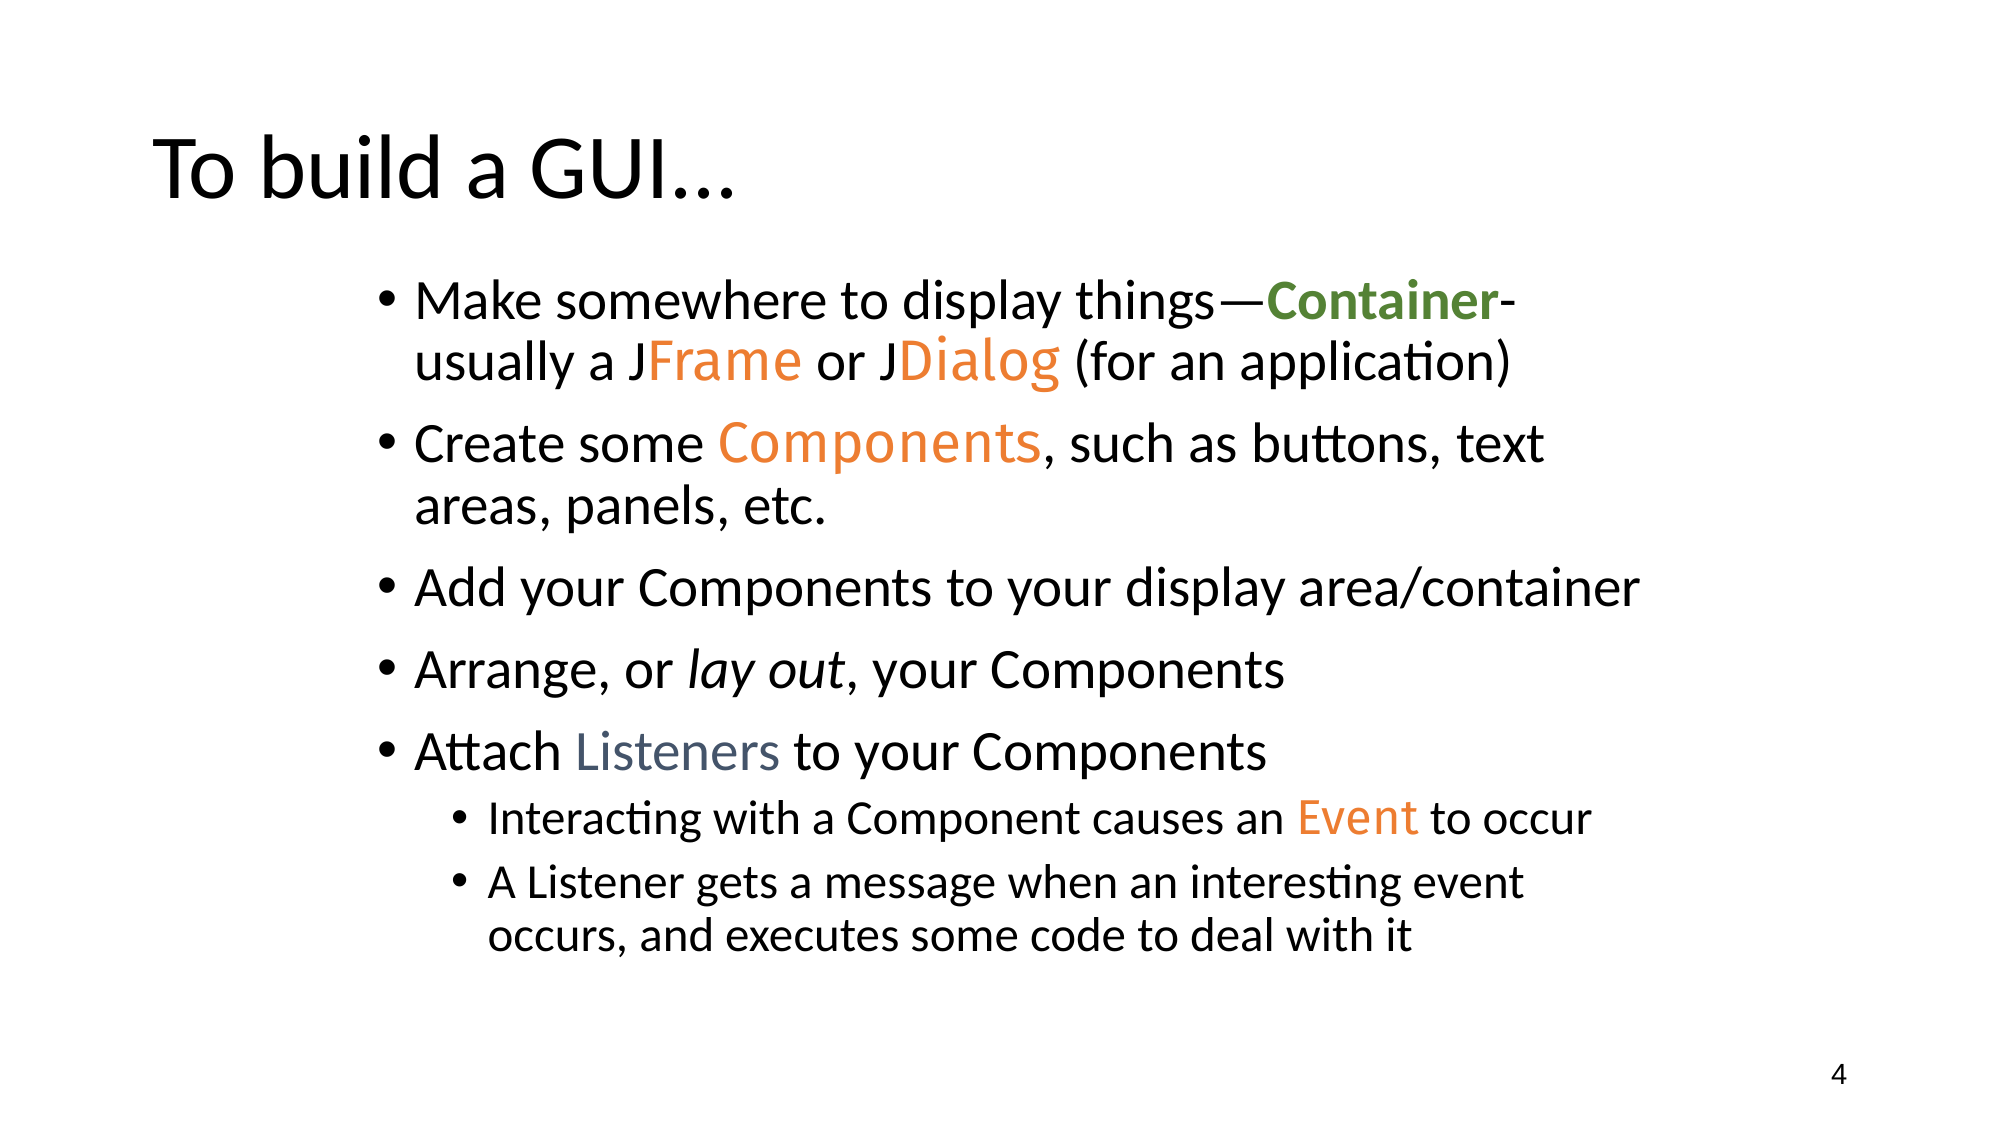

# To build a GUI...
Make somewhere to display things—Container- usually a JFrame or JDialog (for an application)
Create some Components, such as buttons, text areas, panels, etc.
Add your Components to your display area/container
Arrange, or lay out, your Components
Attach Listeners to your Components
Interacting with a Component causes an Event to occur
A Listener gets a message when an interesting event occurs, and executes some code to deal with it
4